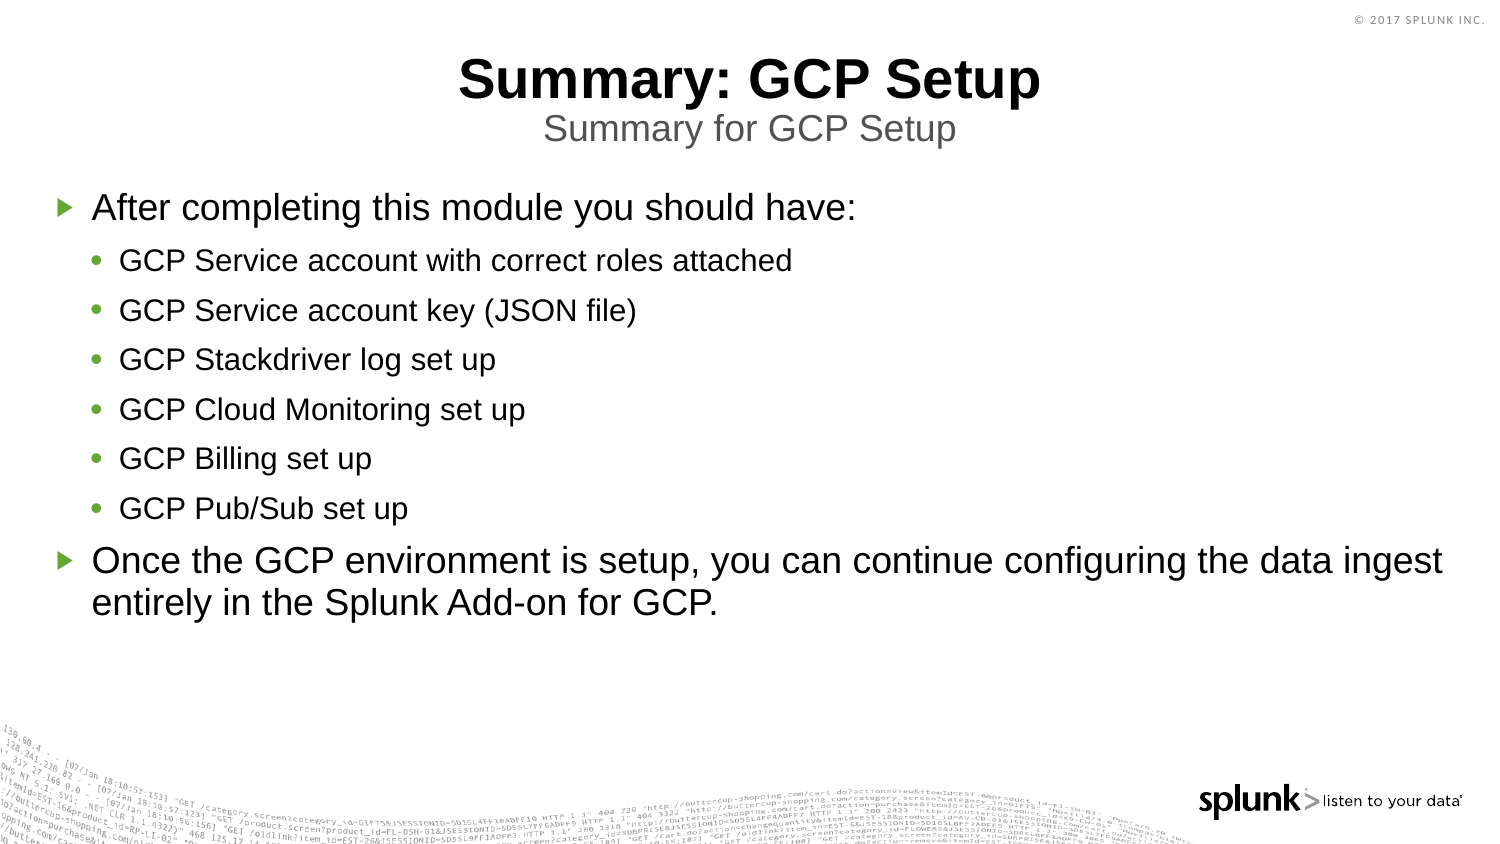

# Summary: GCP Setup
Summary for GCP Setup
After completing this module you should have:
GCP Service account with correct roles attached
GCP Service account key (JSON file)
GCP Stackdriver log set up
GCP Cloud Monitoring set up
GCP Billing set up
GCP Pub/Sub set up
Once the GCP environment is setup, you can continue configuring the data ingest entirely in the Splunk Add-on for GCP.